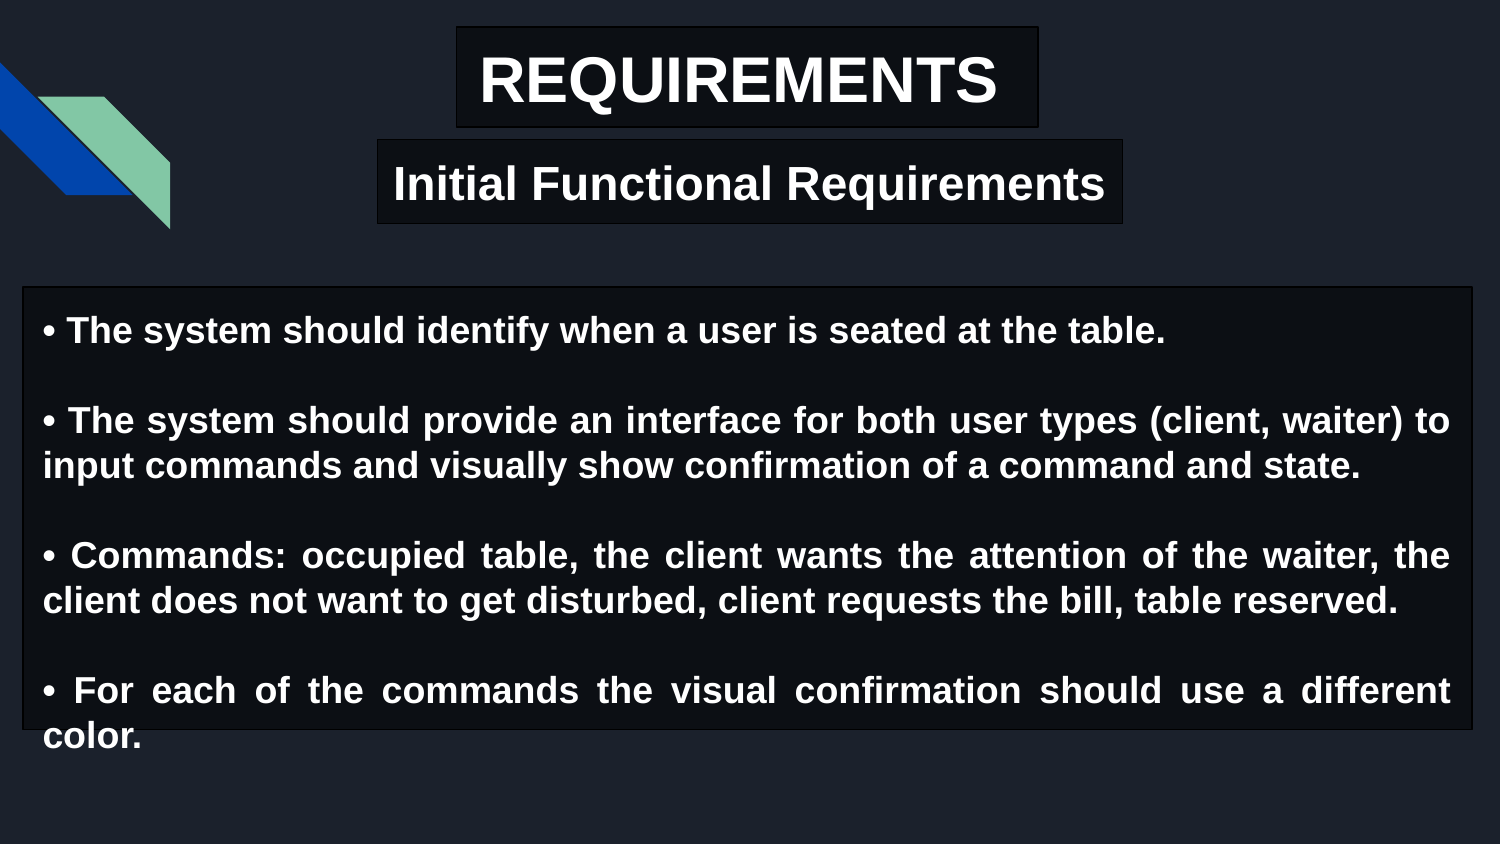

REQUIREMENTS

Initial Functional Requirements

• The system should identify when a user is seated at the table.

• The system should provide an interface for both user types (client, waiter) to input commands and visually show confirmation of a command and state.

• Commands: occupied table, the client wants the attention of the waiter, the client does not want to get disturbed, client requests the bill, table reserved.

• For each of the commands the visual confirmation should use a different color.